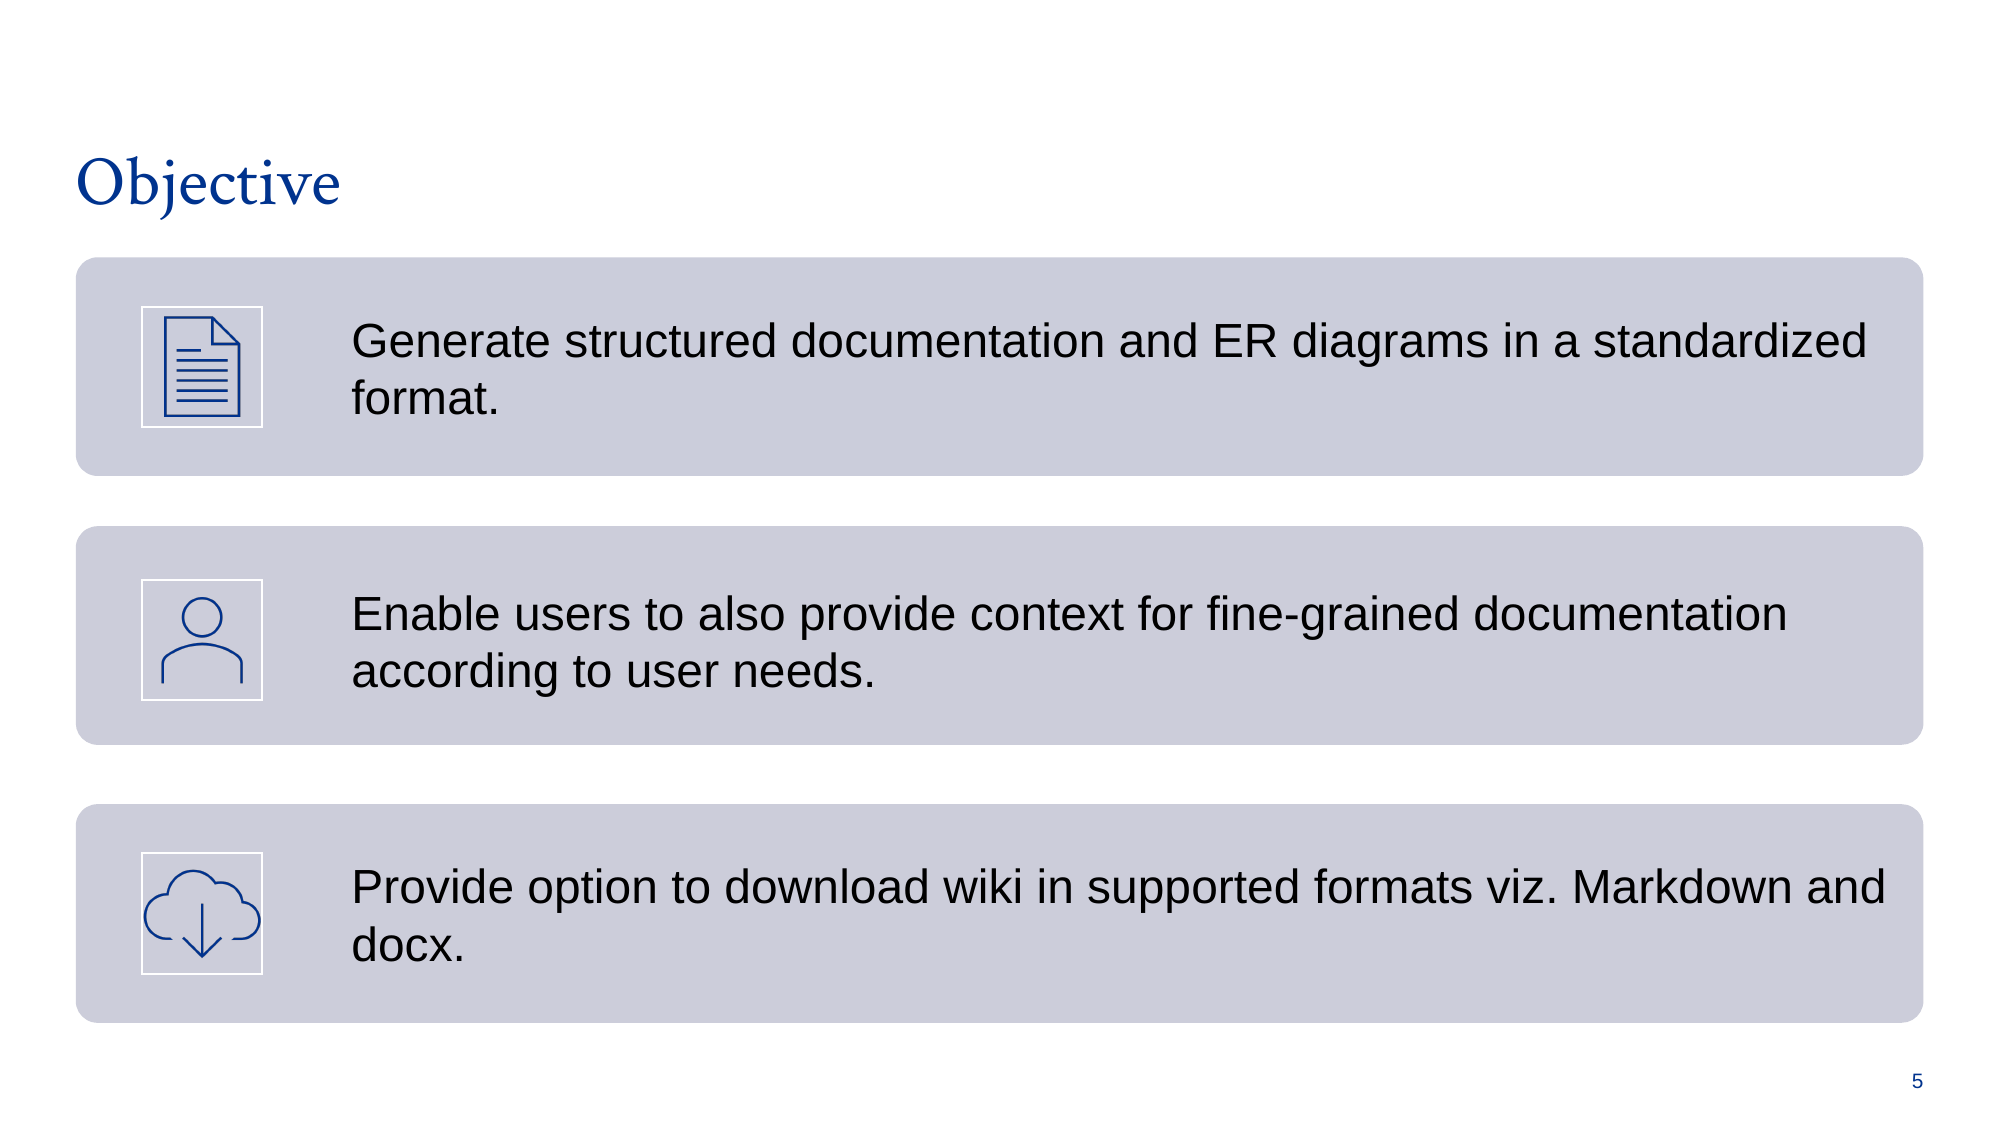

# Objective
Generate structured documentation and ER diagrams in a standardized format.
Enable users to also provide context for fine-grained documentation according to user needs.
Provide option to download wiki in supported formats viz. Markdown and docx.
5